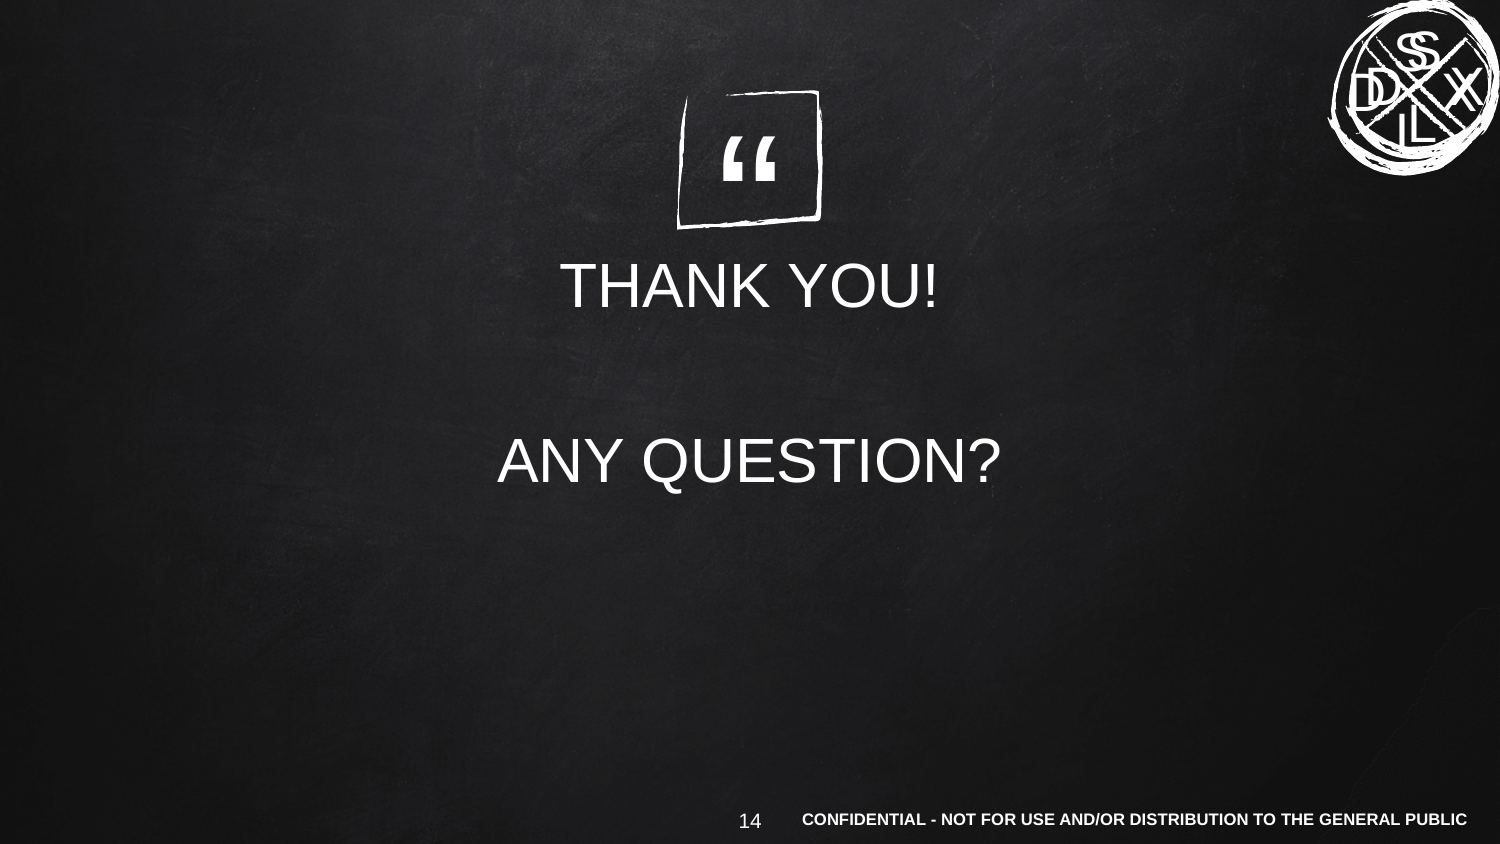

S
D
X
L

THANK YOU!

ANY QUESTION?
14